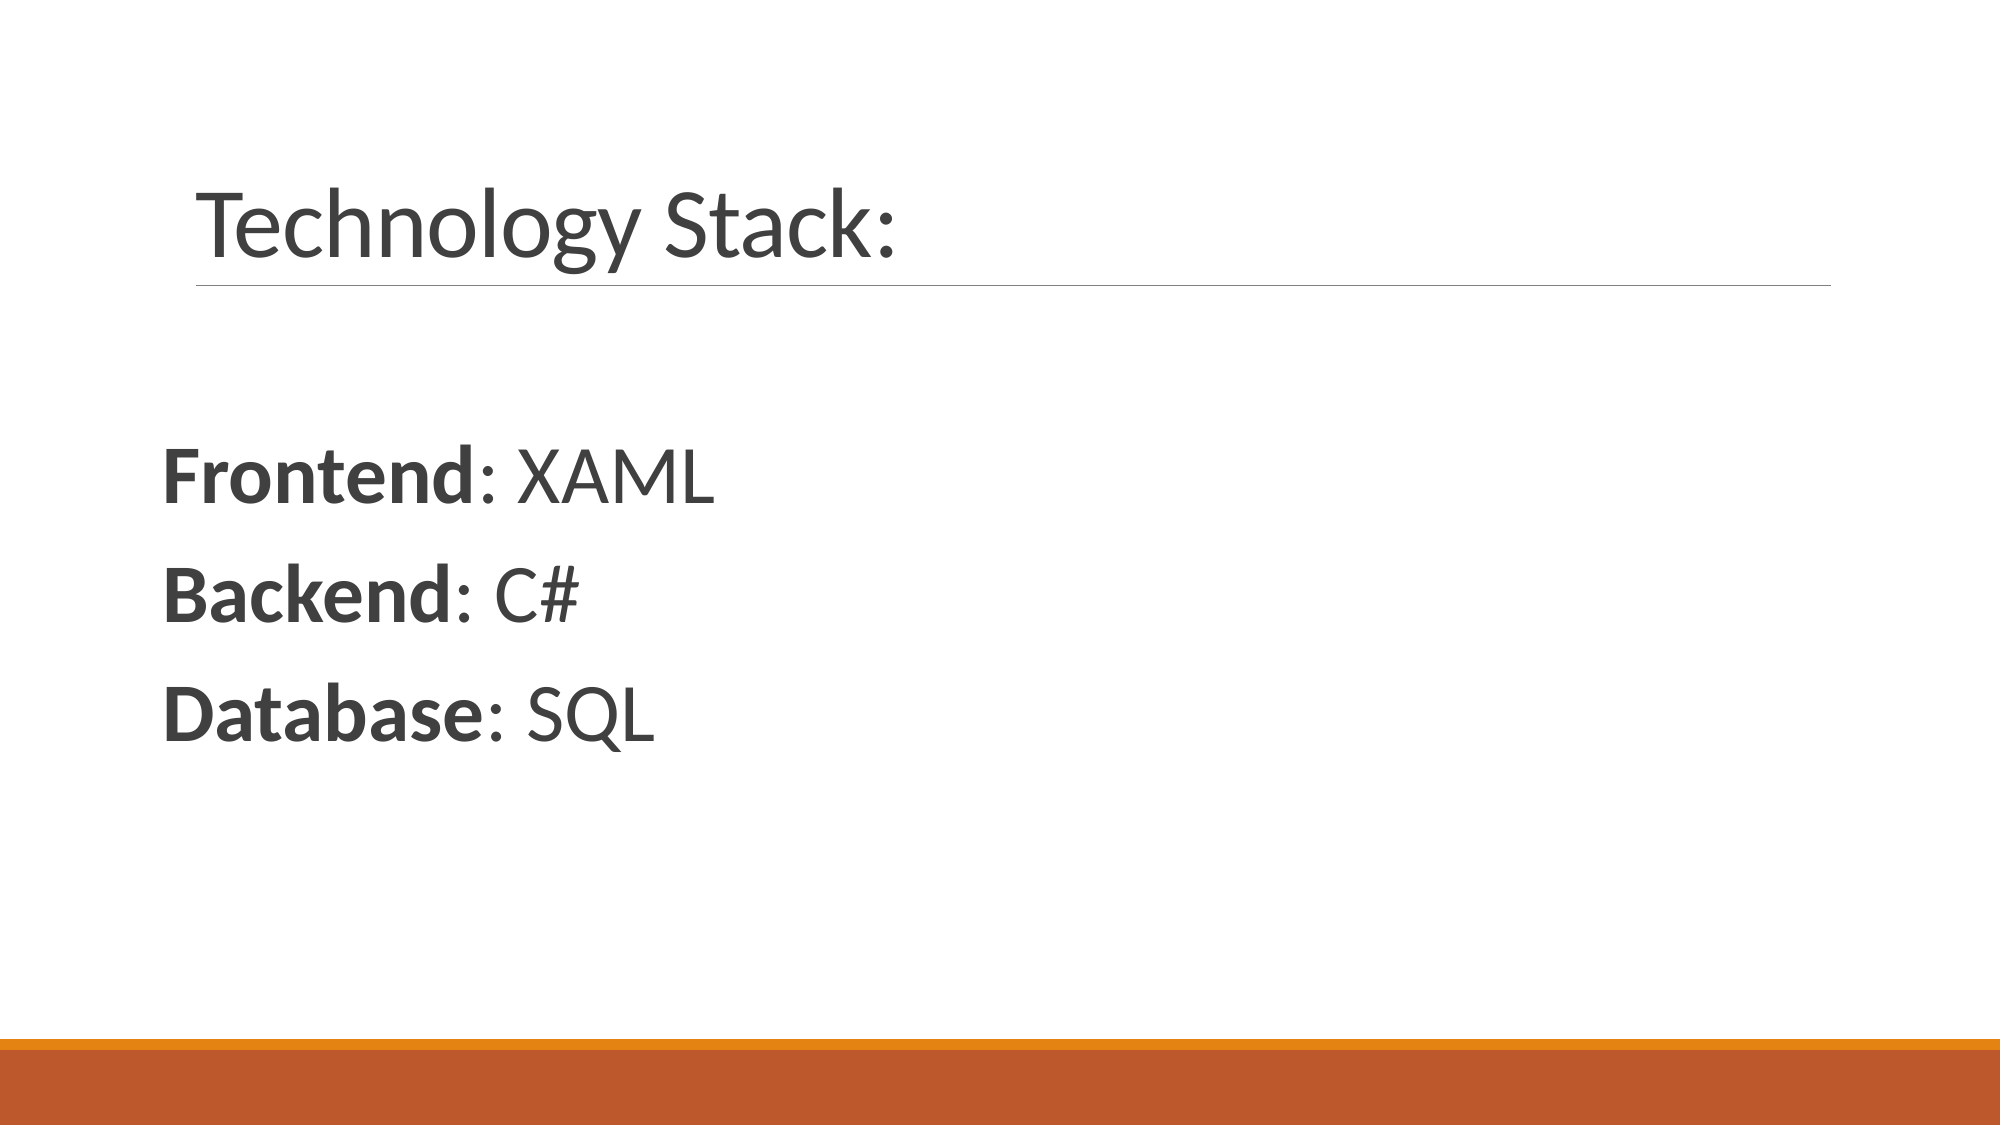

# Technology Stack:
Frontend: XAML
Backend: C#
Database: SQL